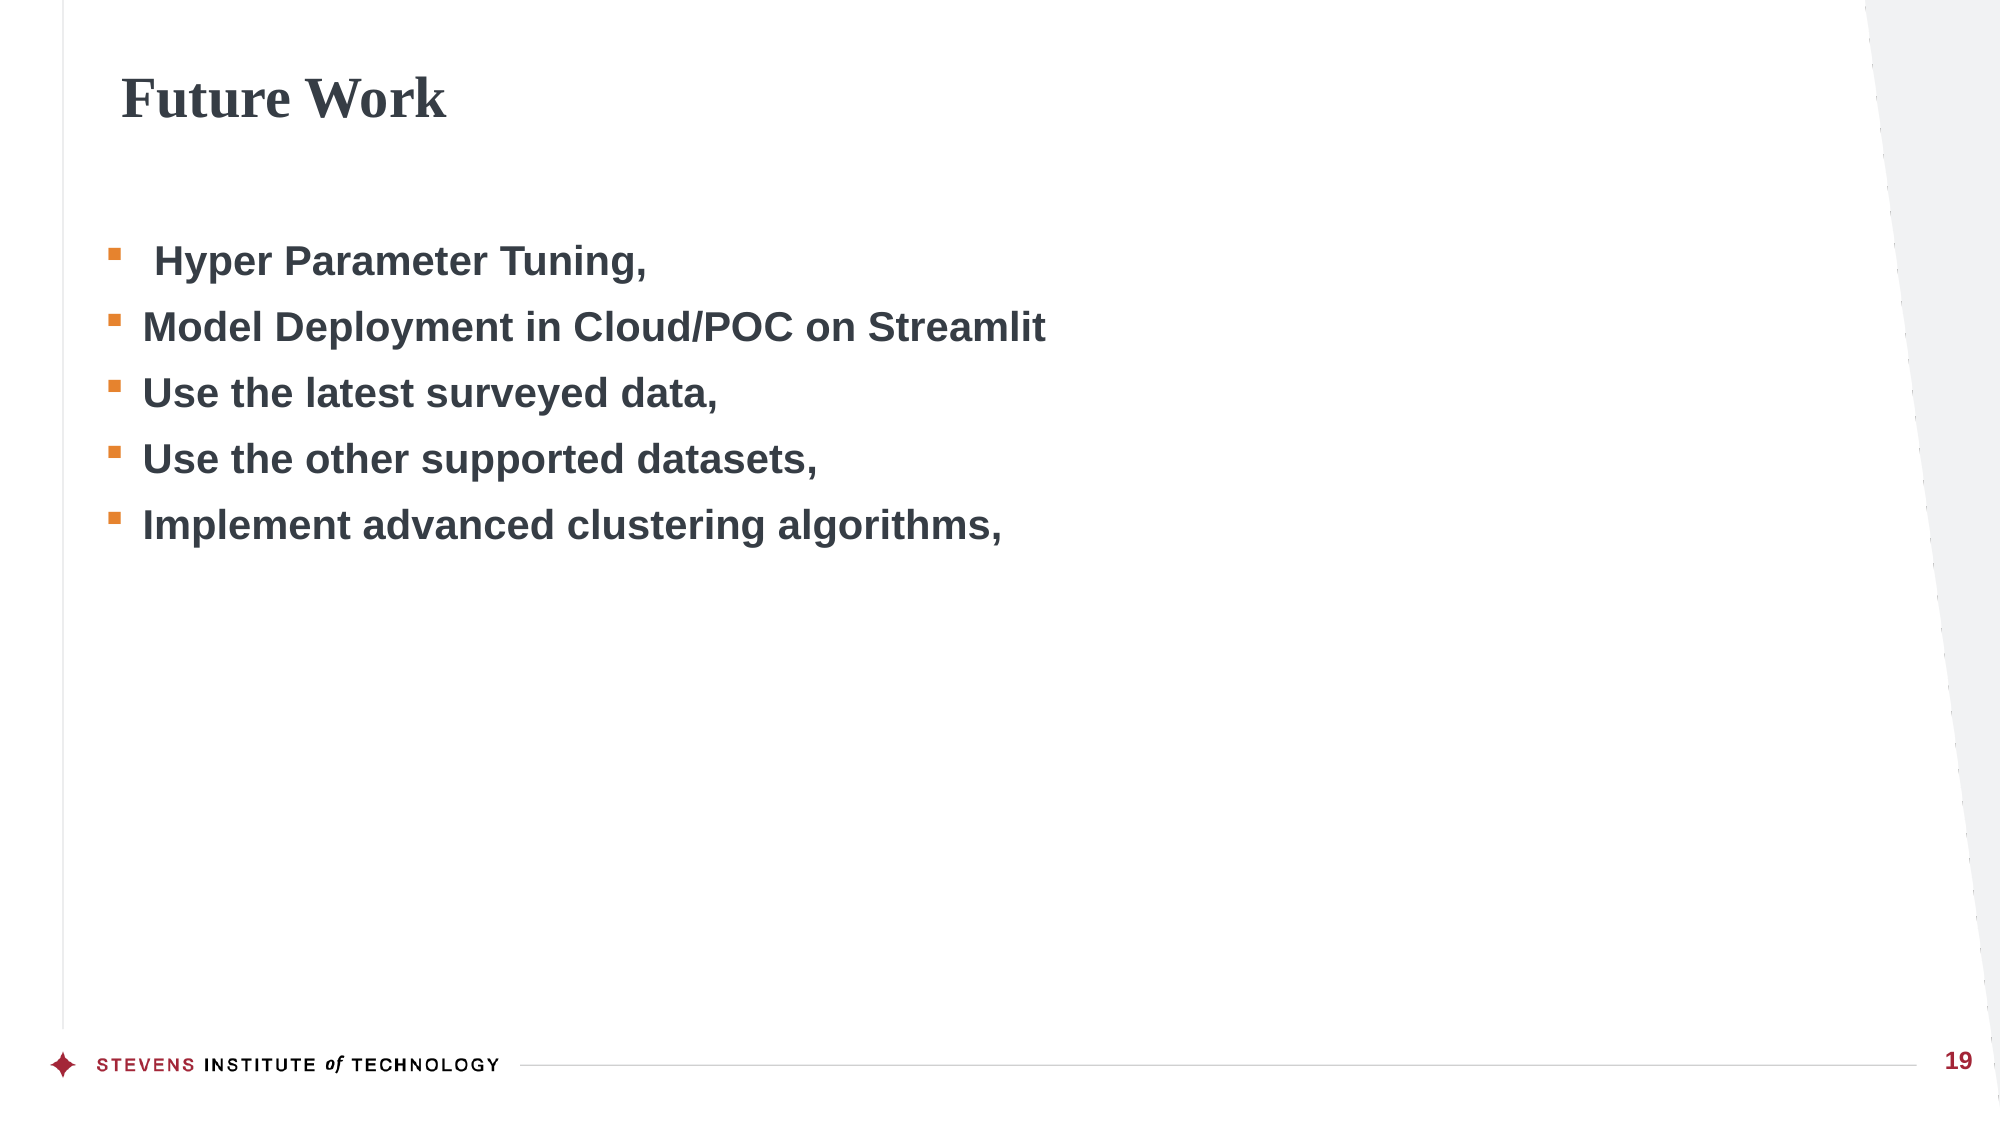

Future Work
 Hyper Parameter Tuning,
Model Deployment in Cloud/POC on Streamlit
Use the latest surveyed data,
Use the other supported datasets,
Implement advanced clustering algorithms,

19